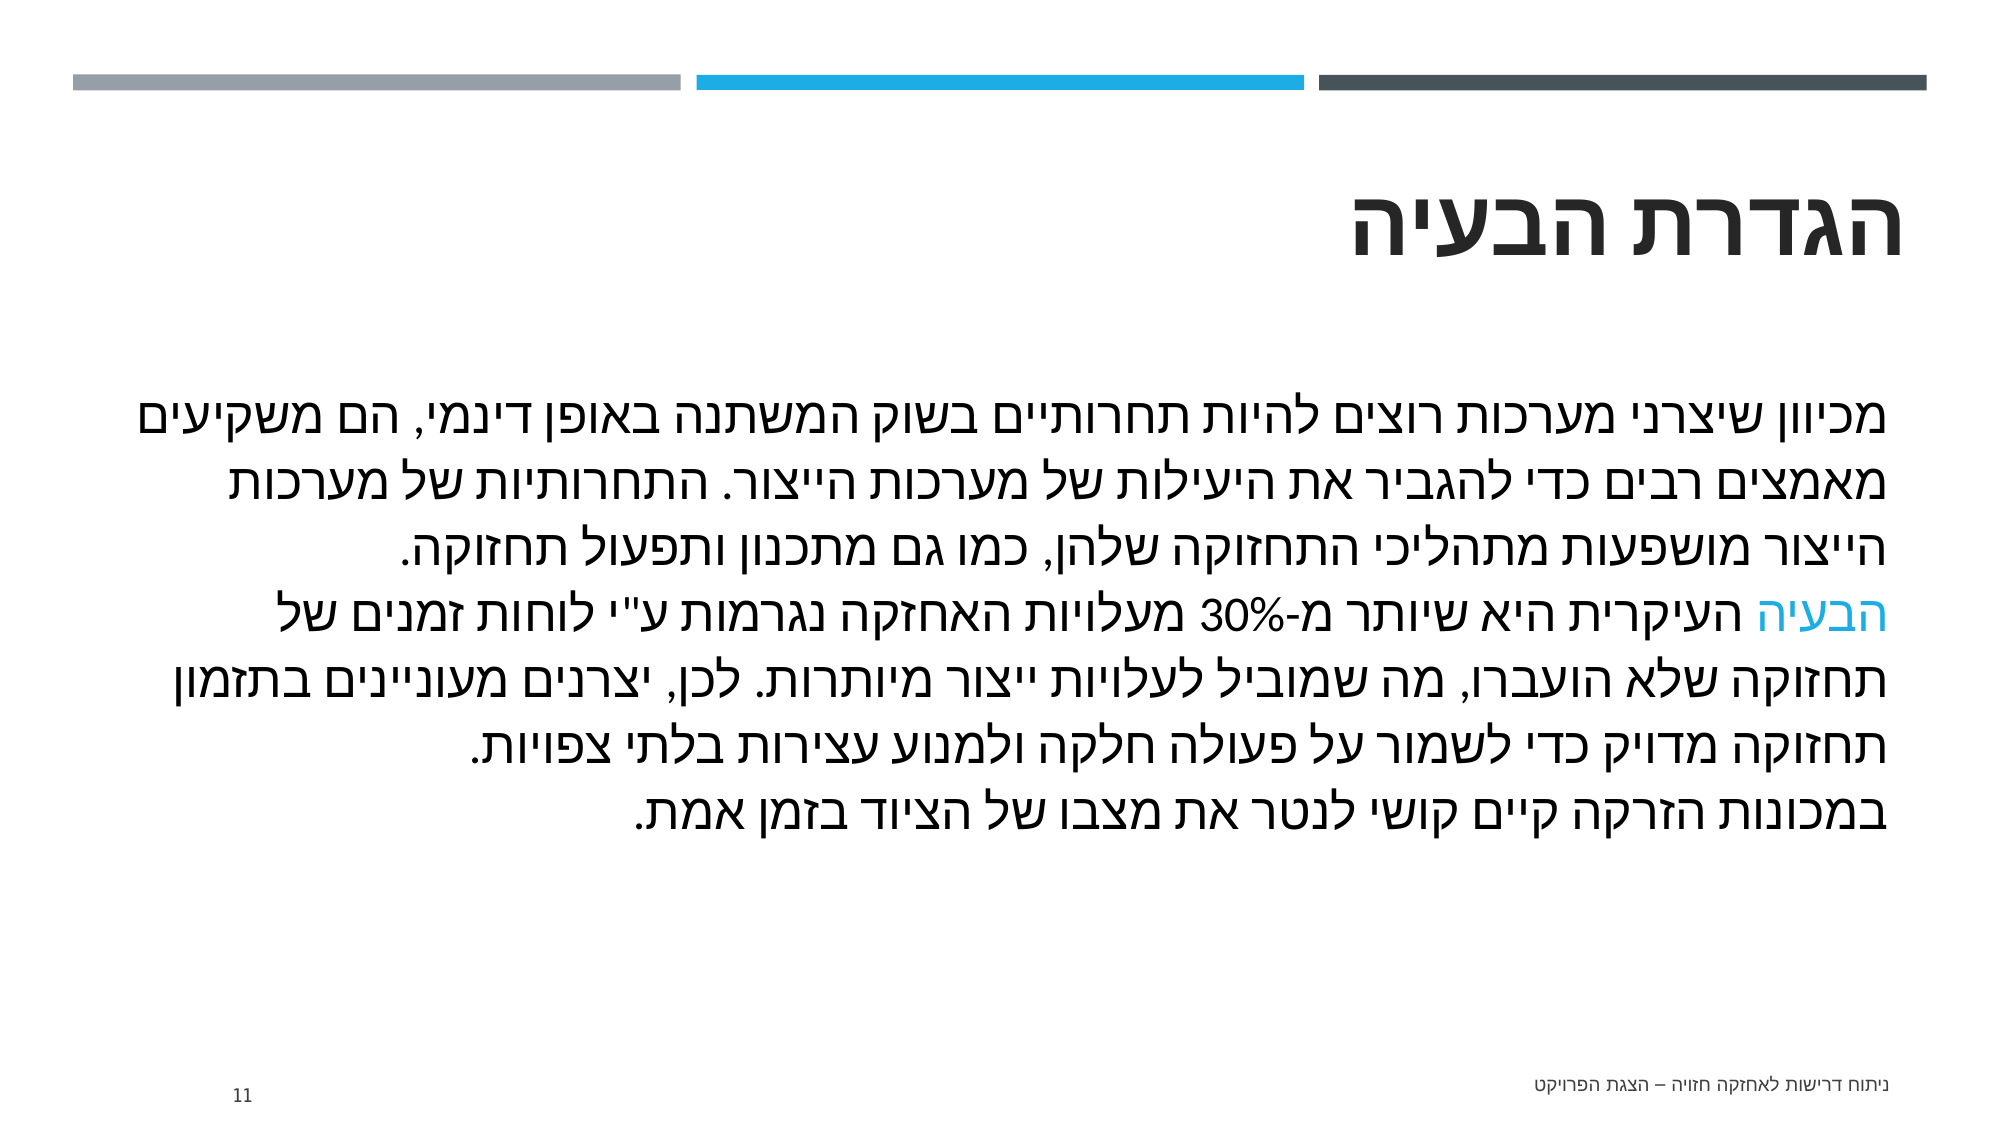

# הגדרת הבעיה
מכיוון שיצרני מערכות רוצים להיות תחרותיים בשוק המשתנה באופן דינמי, הם משקיעים מאמצים רבים כדי להגביר את היעילות של מערכות הייצור. התחרותיות של מערכות הייצור מושפעות מתהליכי התחזוקה שלהן, כמו גם מתכנון ותפעול תחזוקה.
הבעיה העיקרית היא שיותר מ-30% מעלויות האחזקה נגרמות ע"י לוחות זמנים של תחזוקה שלא הועברו, מה שמוביל לעלויות ייצור מיותרות. לכן, יצרנים מעוניינים בתזמון תחזוקה מדויק כדי לשמור על פעולה חלקה ולמנוע עצירות בלתי צפויות.
במכונות הזרקה קיים קושי לנטר את מצבו של הציוד בזמן אמת.